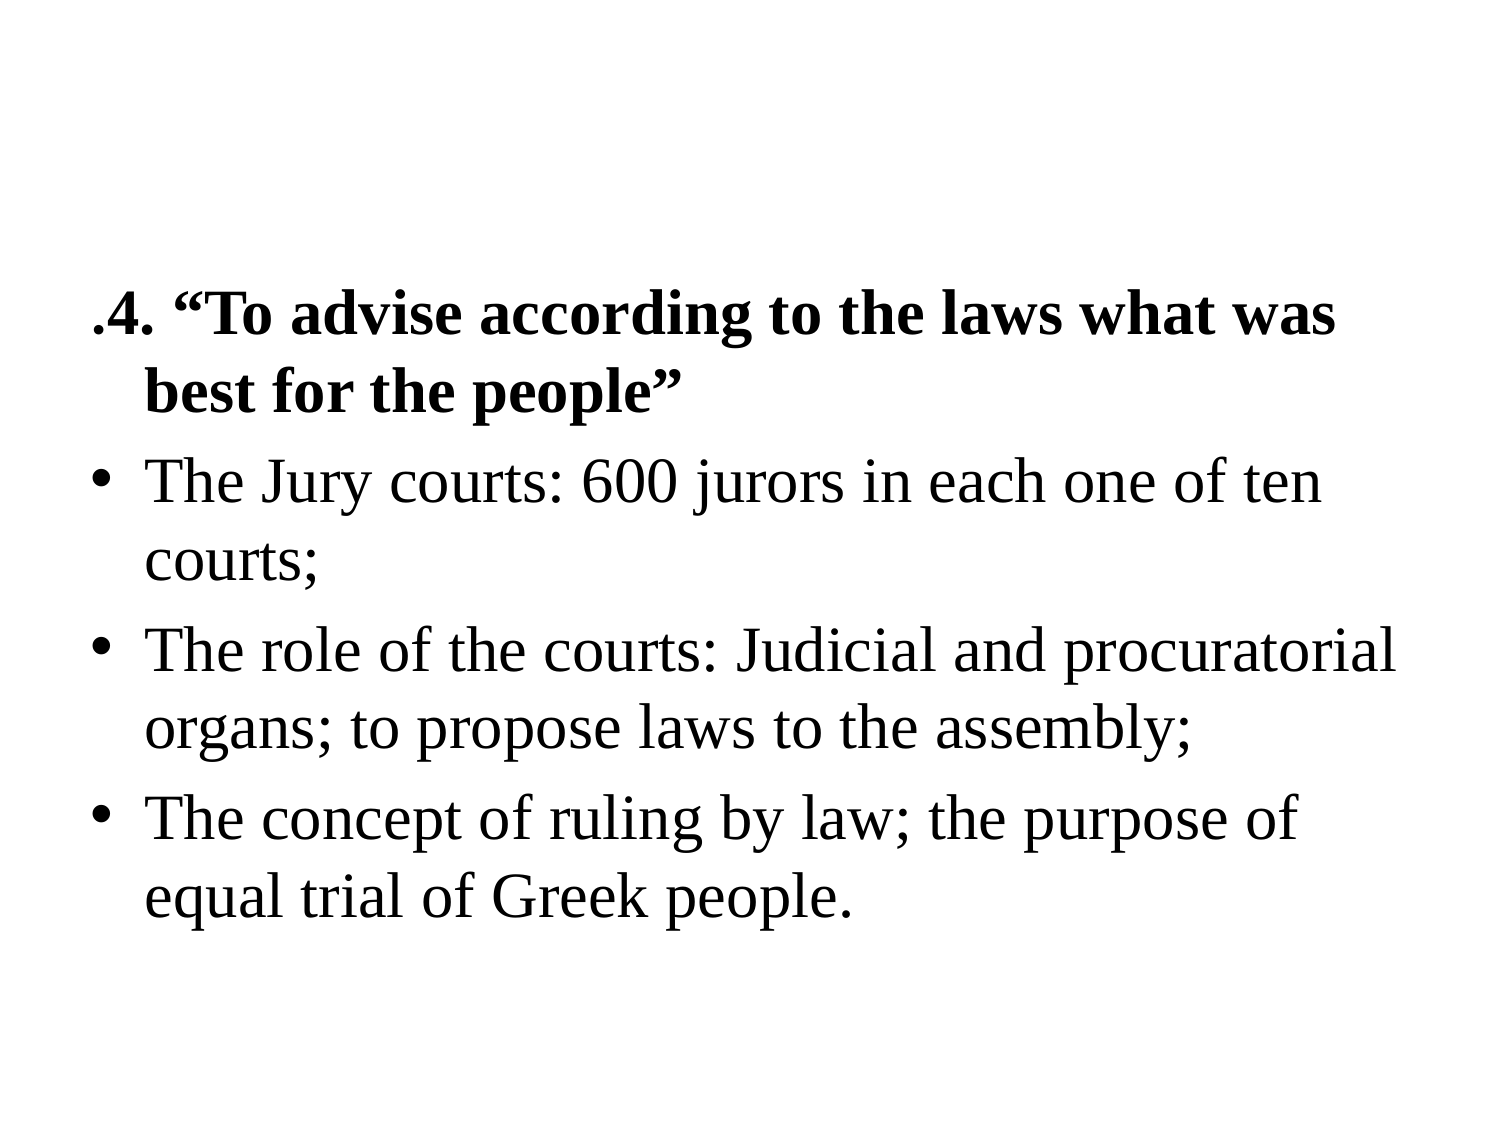

#
.4. “To advise according to the laws what was best for the people”
The Jury courts: 600 jurors in each one of ten courts;
The role of the courts: Judicial and procuratorial organs; to propose laws to the assembly;
The concept of ruling by law; the purpose of equal trial of Greek people.